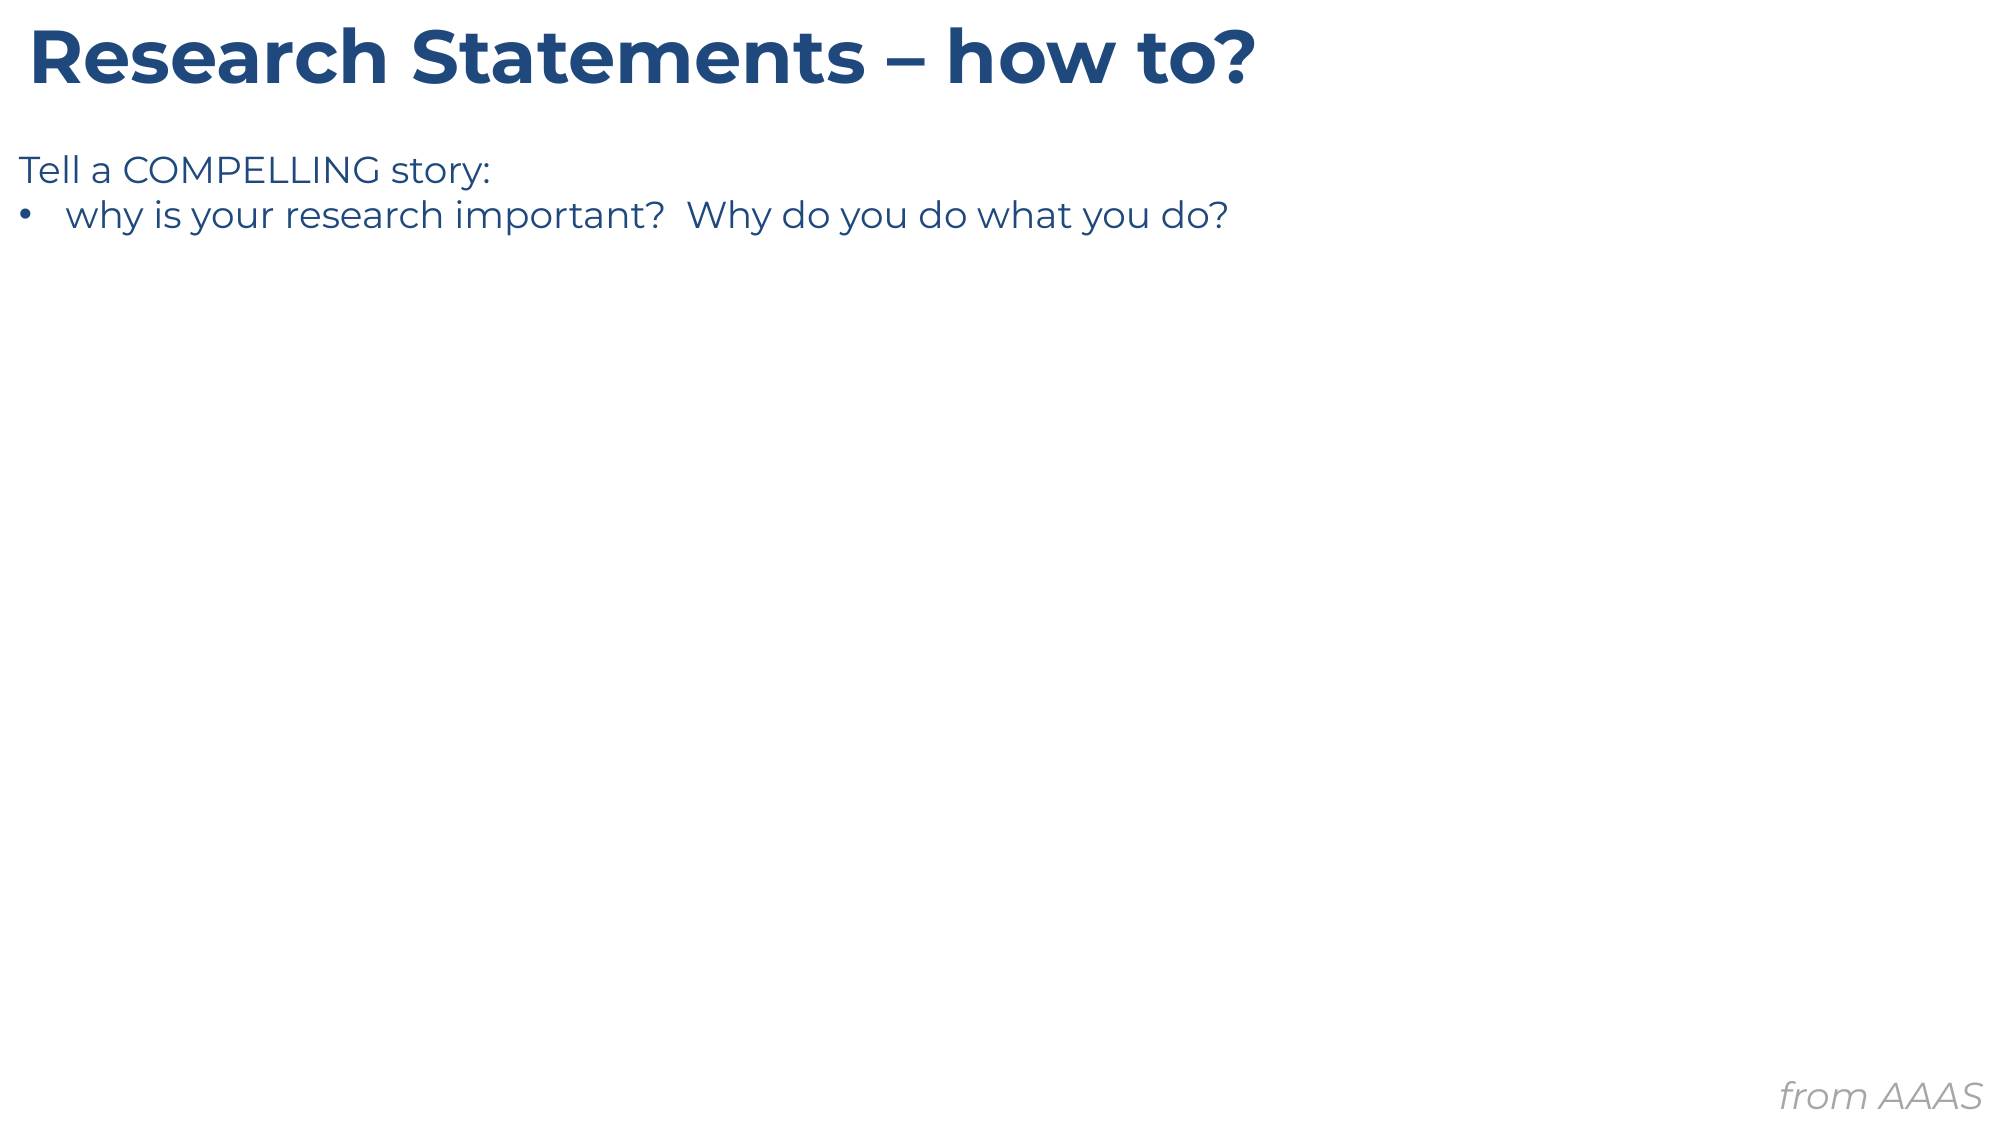

Research Statements – how to?
Tell a COMPELLING story:
why is your research important?  Why do you do what you do?
from AAAS